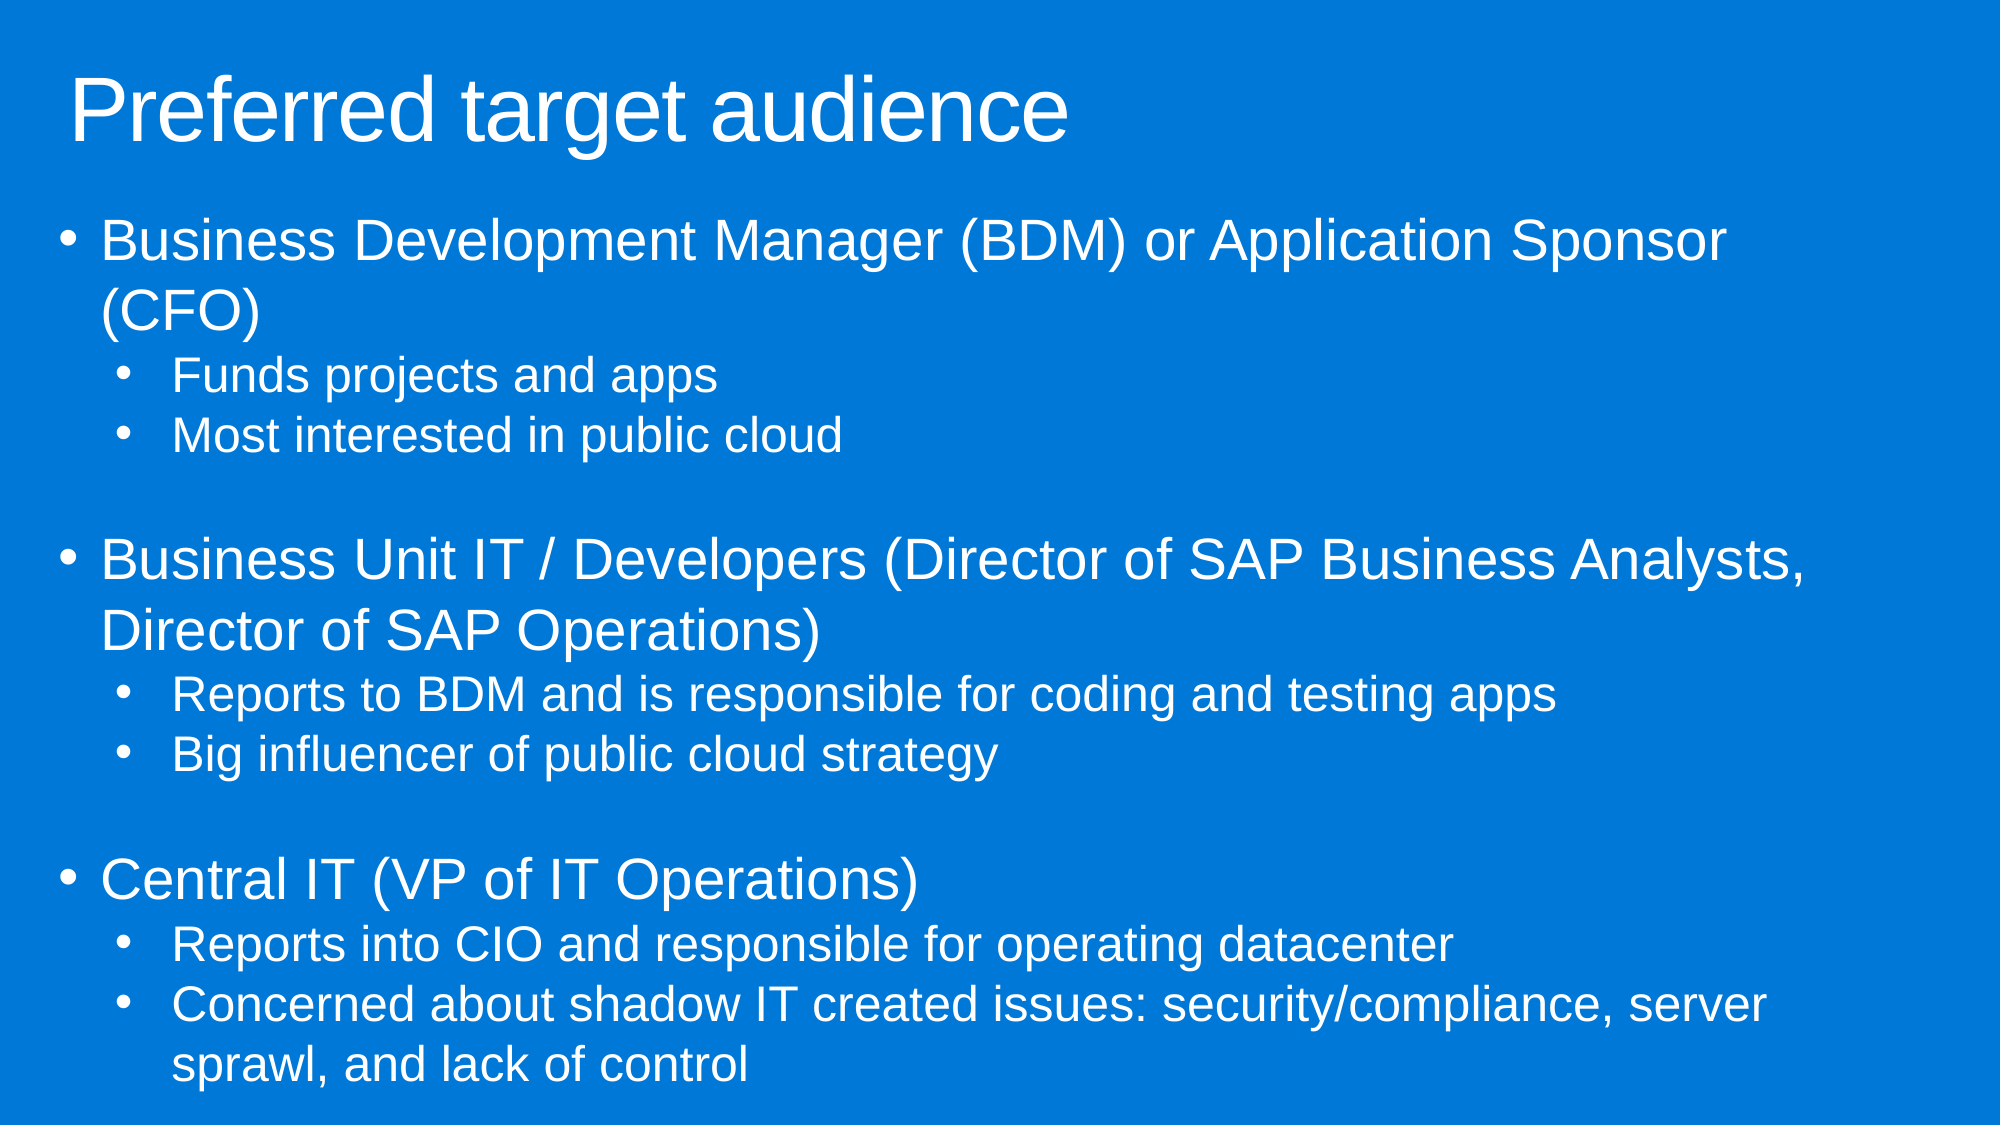

# Preferred target audience
Business Development Manager (BDM) or Application Sponsor (CFO)
Funds projects and apps
Most interested in public cloud
Business Unit IT / Developers (Director of SAP Business Analysts, Director of SAP Operations)
Reports to BDM and is responsible for coding and testing apps
Big influencer of public cloud strategy
Central IT (VP of IT Operations)
Reports into CIO and responsible for operating datacenter
Concerned about shadow IT created issues: security/compliance, server sprawl, and lack of control